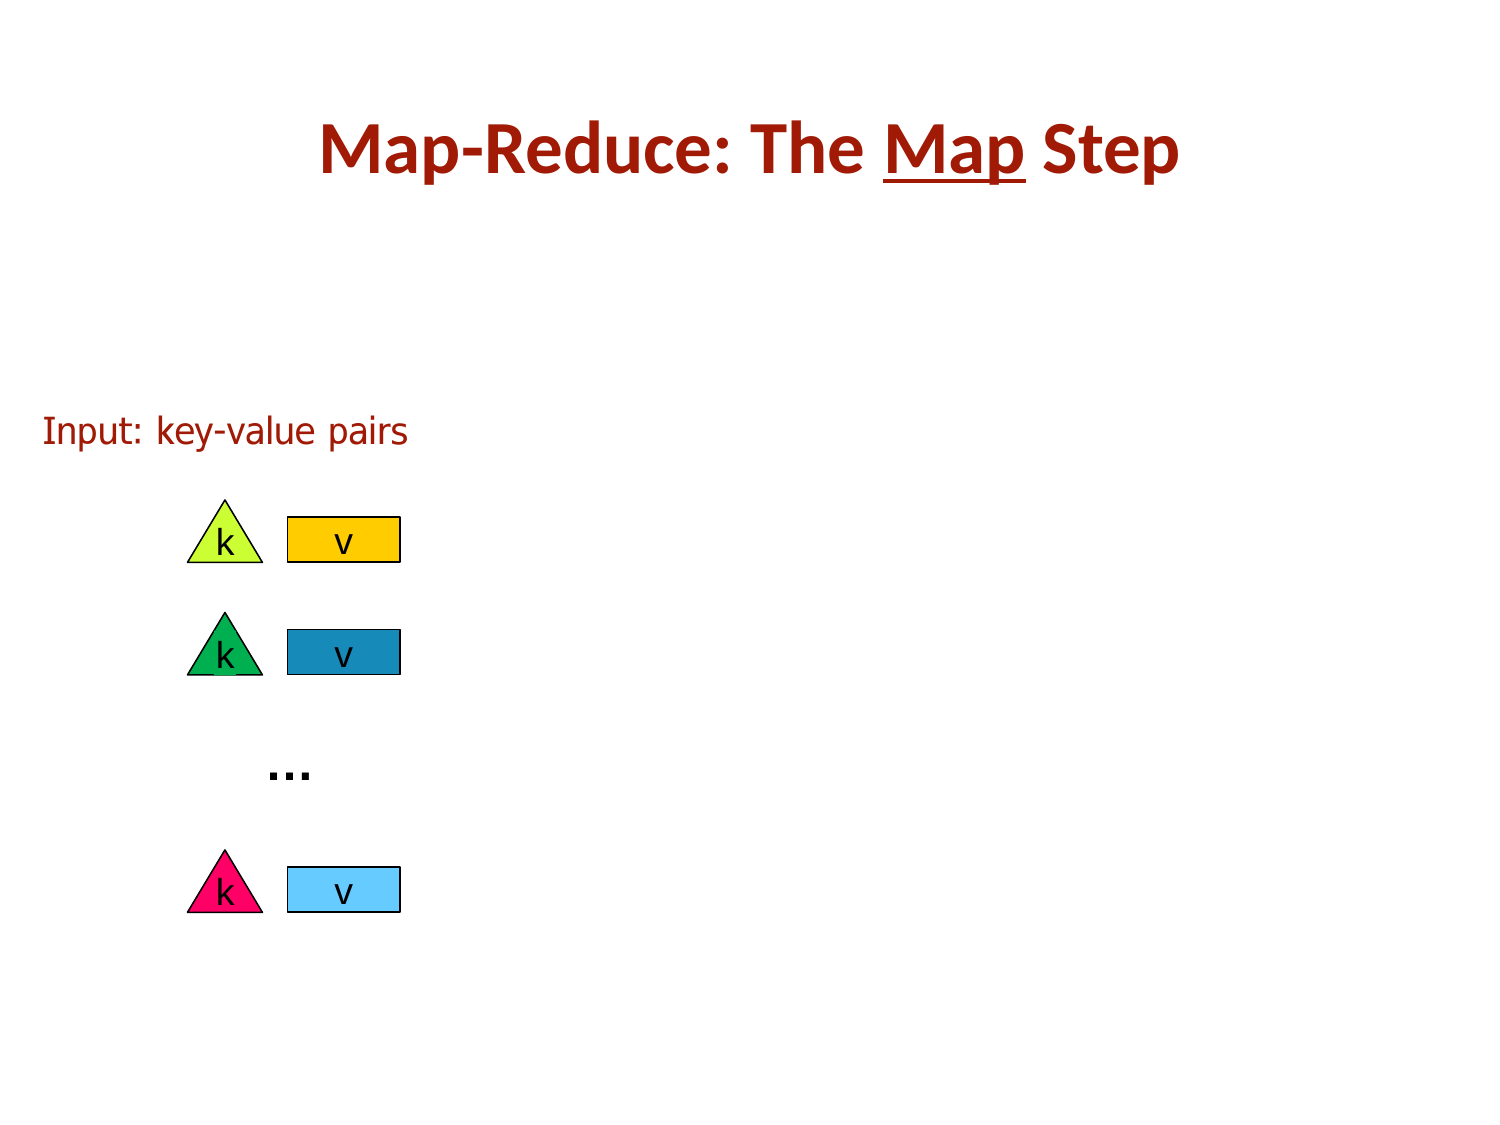

# Map-Reduce: The Map Step
Input: key-value pairs

k
v

k
v
…

k
v